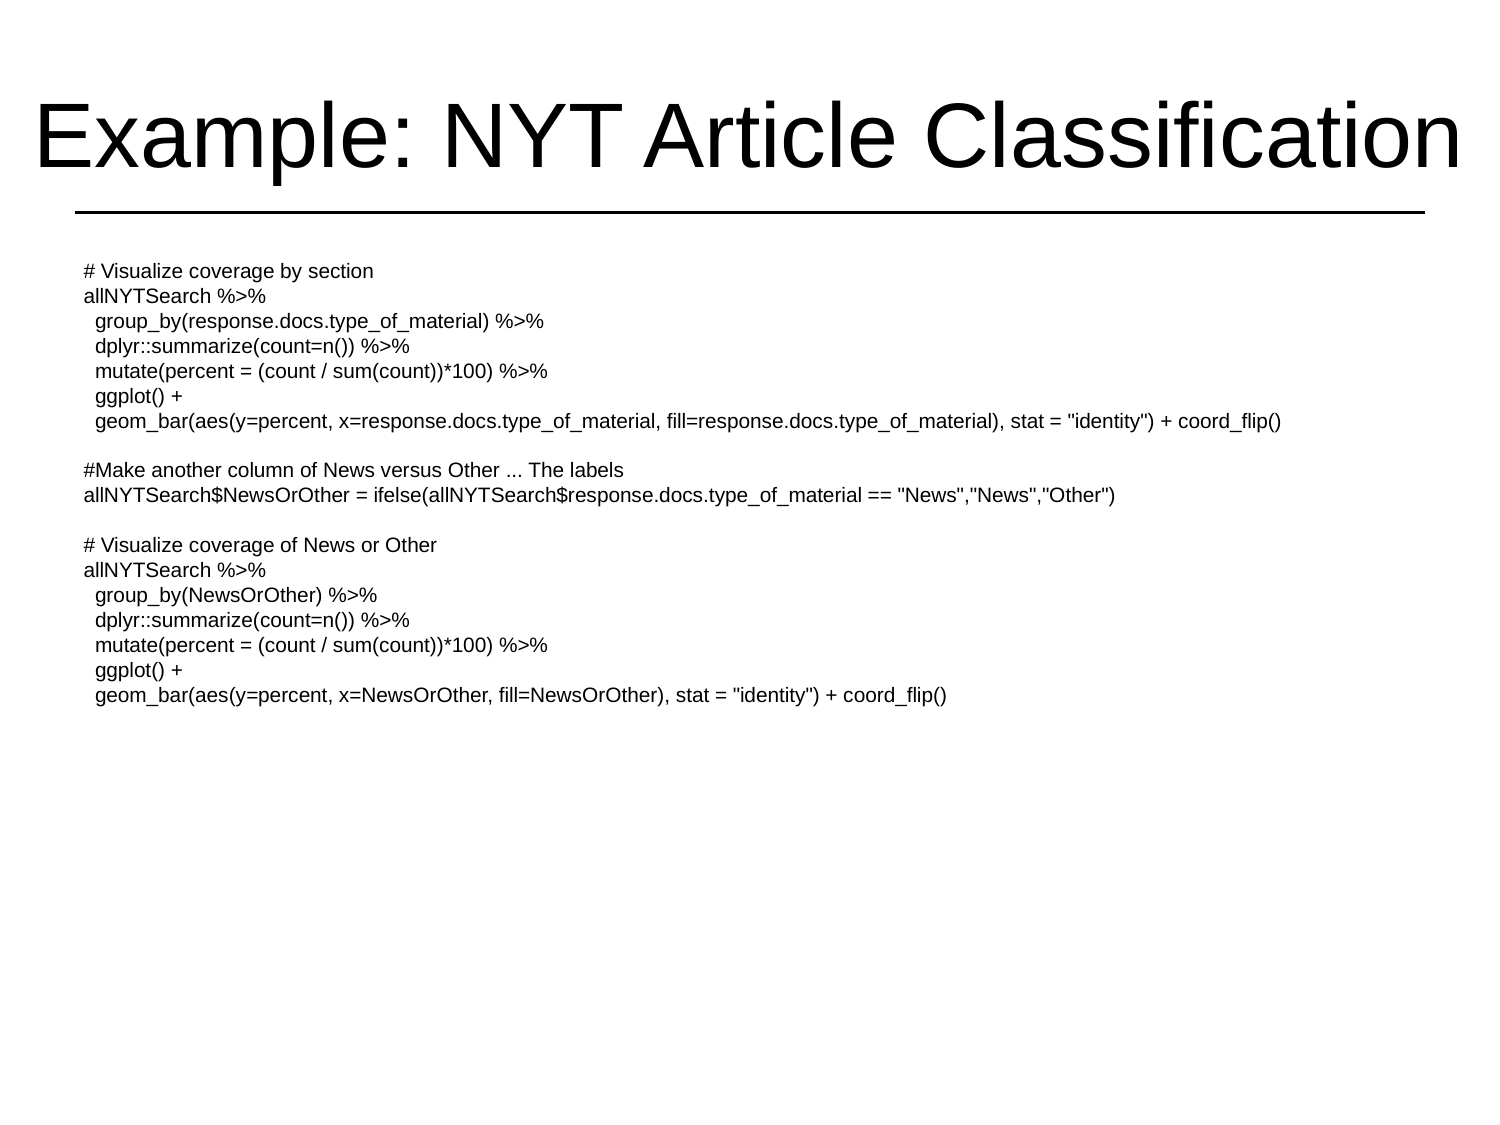

# Example: NYT Article Classification
# Visualize coverage by section
allNYTSearch %>%
  group_by(response.docs.type_of_material) %>%
  dplyr::summarize(count=n()) %>%
  mutate(percent = (count / sum(count))*100) %>%
  ggplot() +
  geom_bar(aes(y=percent, x=response.docs.type_of_material, fill=response.docs.type_of_material), stat = "identity") + coord_flip()

#Make another column of News versus Other ... The labels
allNYTSearch$NewsOrOther = ifelse(allNYTSearch$response.docs.type_of_material == "News","News","Other")

# Visualize coverage of News or Other
allNYTSearch %>%
  group_by(NewsOrOther) %>%
  dplyr::summarize(count=n()) %>%
  mutate(percent = (count / sum(count))*100) %>%
  ggplot() +
  geom_bar(aes(y=percent, x=NewsOrOther, fill=NewsOrOther), stat = "identity") + coord_flip()